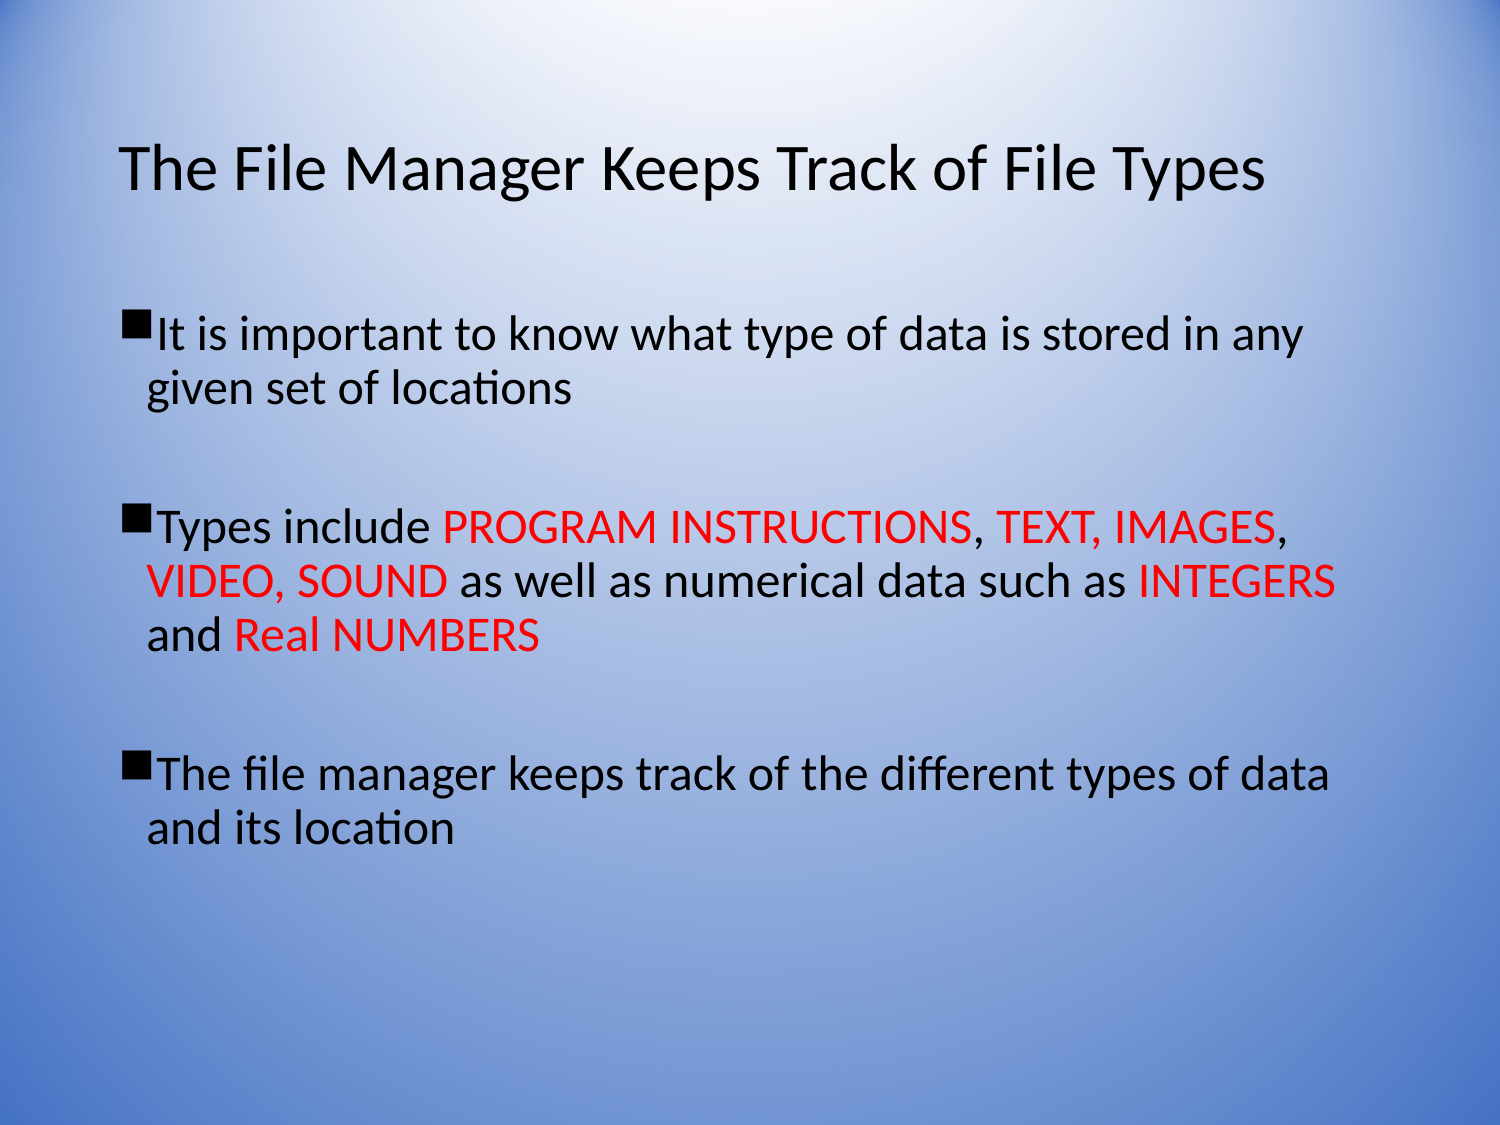

# The File Manager Keeps Track of File Types
It is important to know what type of data is stored in any given set of locations

Types include PROGRAM INSTRUCTIONS, TEXT, IMAGES, VIDEO, SOUND as well as numerical data such as INTEGERS and Real NUMBERS

The file manager keeps track of the different types of data and its location